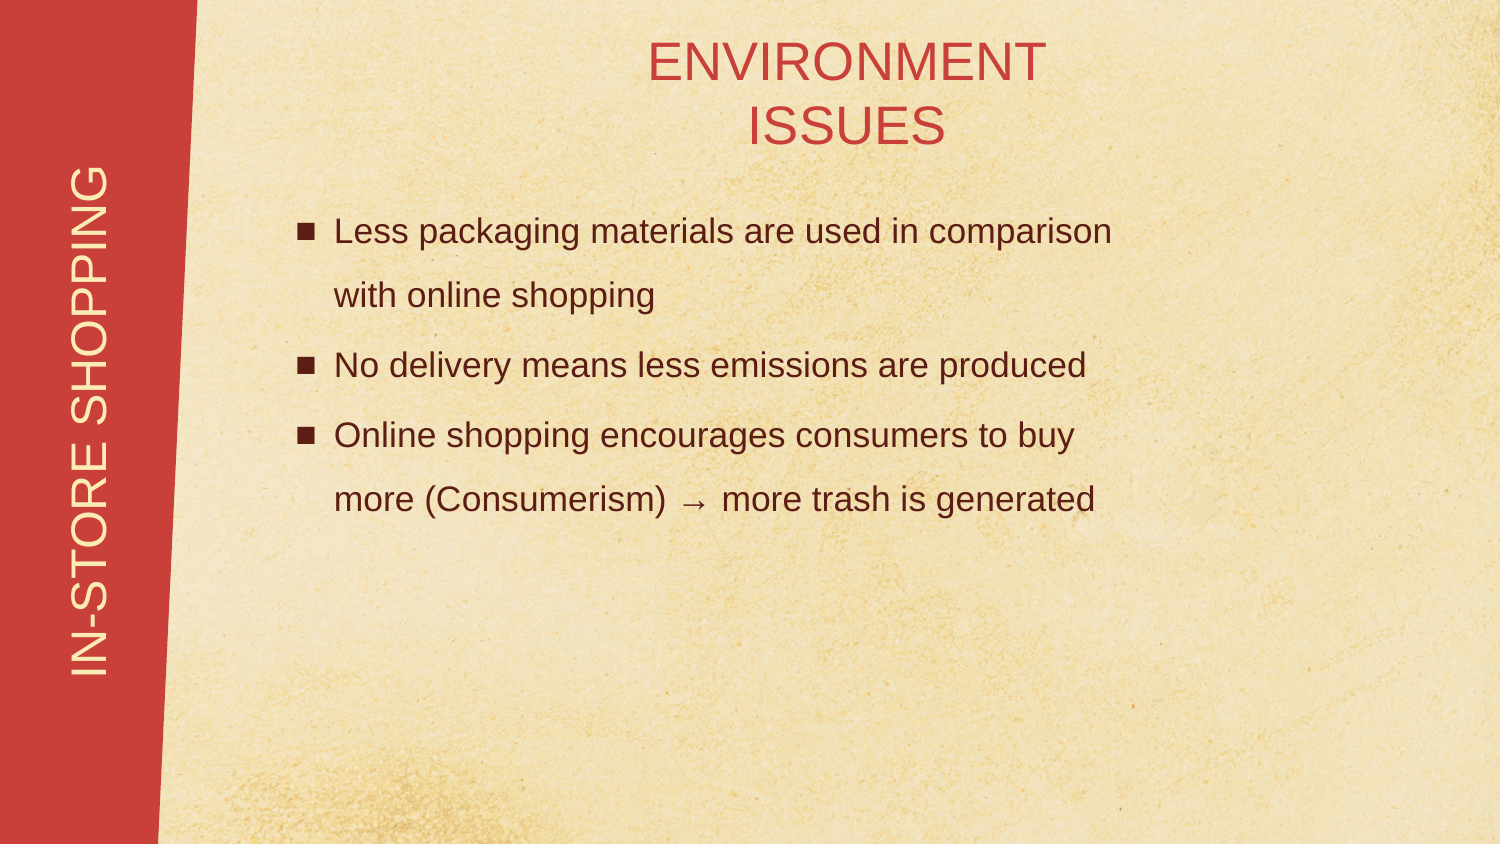

ENVIRONMENT ISSUES
Less packaging materials are used in comparison with online shopping
No delivery means less emissions are produced
Online shopping encourages consumers to buy more (Consumerism) → more trash is generated

# IN-STORE SHOPPING